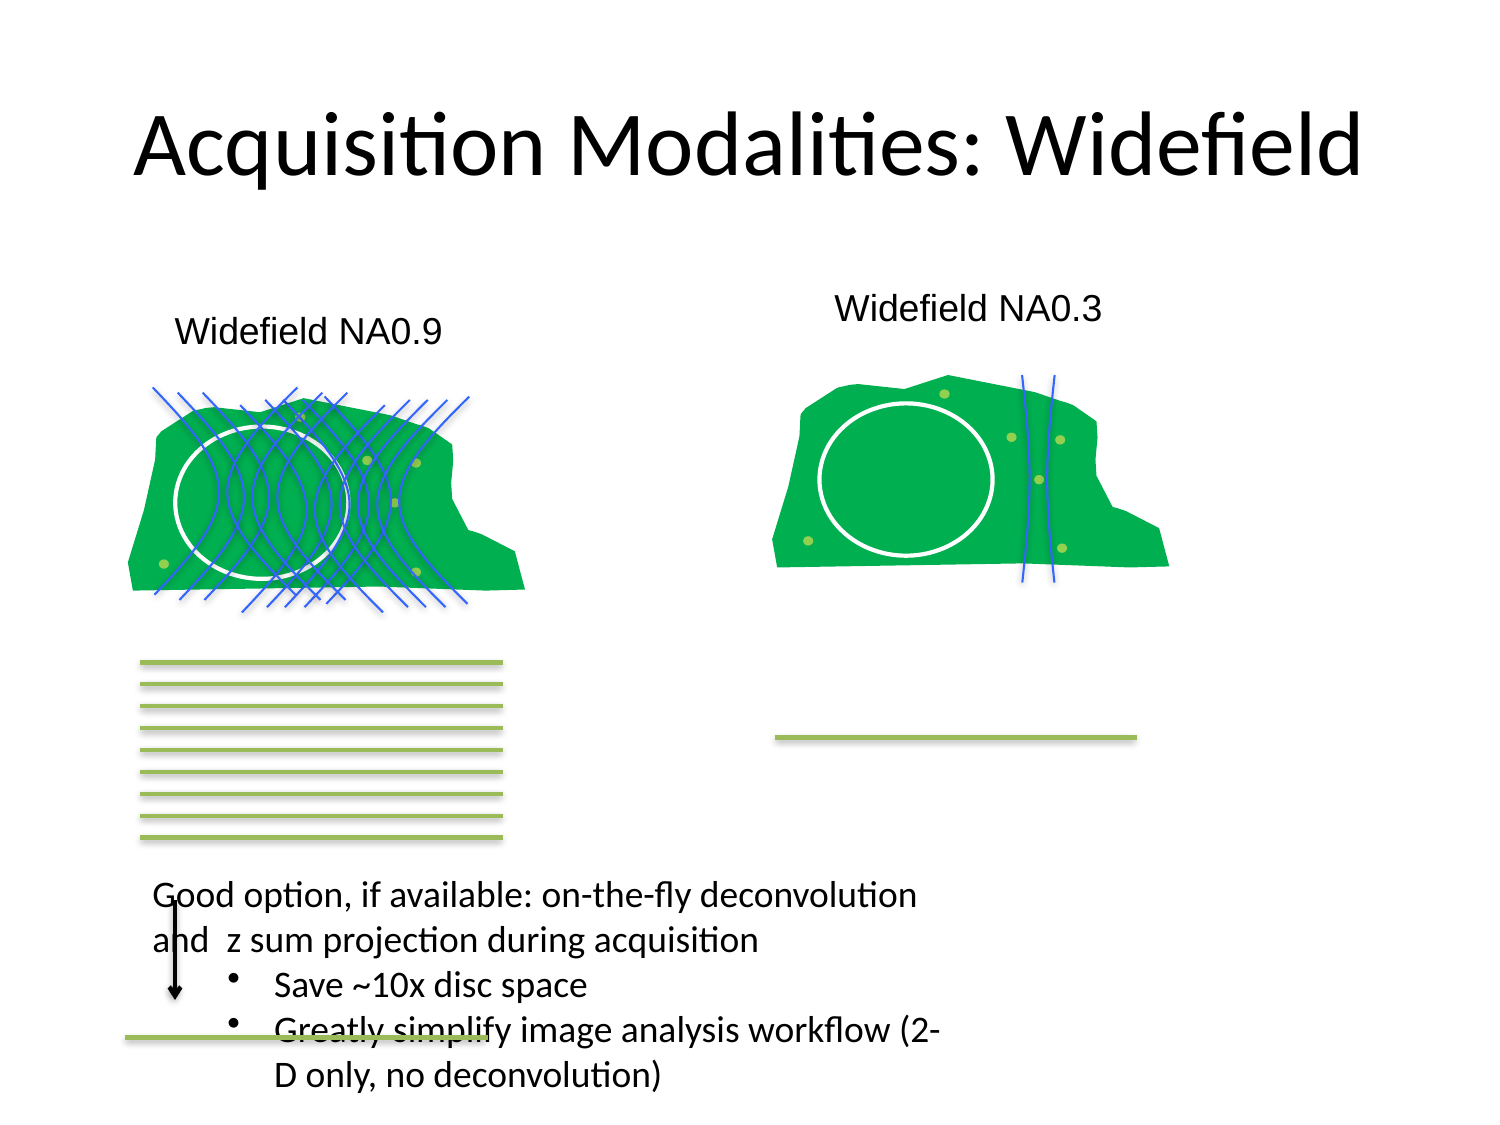

# Acquisition Modalities: Widefield
Widefield NA0.3
Widefield NA0.9

Good option, if available: on-the-fly deconvolution and  z sum projection during acquisition
Save ~10x disc space
Greatly simplify image analysis workflow (2-D only, no deconvolution)